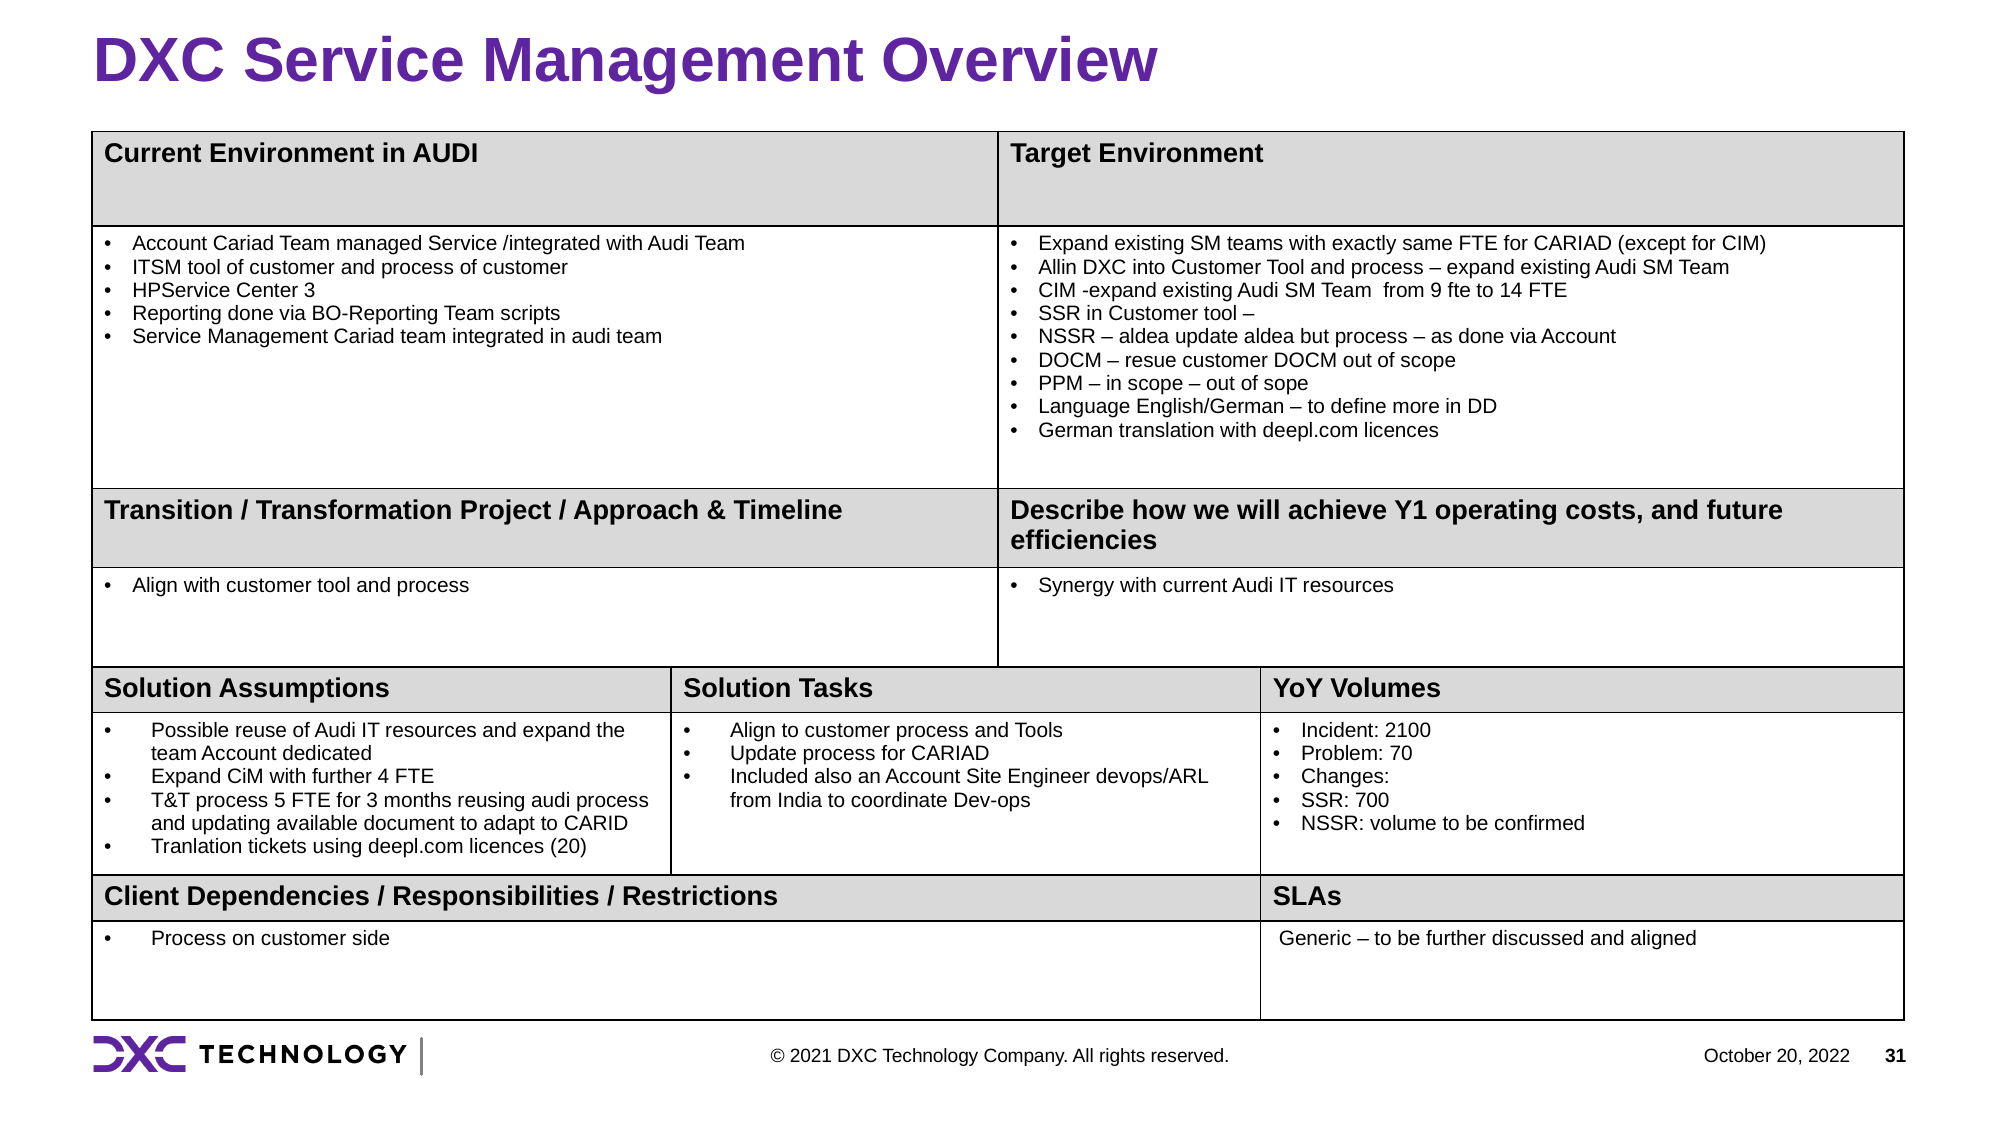

# DXC Service Management Overview
| Current Environment in AUDI |  | Target Environment |  |
| --- | --- | --- | --- |
| Account Cariad Team managed Service /integrated with Audi Team ITSM tool of customer and process of customer HPService Center 3 Reporting done via BO-Reporting Team scripts Service Management Cariad team integrated in audi team |  | Expand existing SM teams with exactly same FTE for CARIAD (except for CIM) Allin DXC into Customer Tool and process – expand existing Audi SM Team CIM -expand existing Audi SM Team from 9 fte to 14 FTE SSR in Customer tool – NSSR – aldea update aldea but process – as done via Account DOCM – resue customer DOCM out of scope PPM – in scope – out of sope Language English/German – to define more in DD German translation with deepl.com licences |  |
| Transition / Transformation Project / Approach & Timeline |  | Describe how we will achieve Y1 operating costs, and future efficiencies | Describe how we will achieve Y1 operating costs, and future efficiencies |
| Align with customer tool and process |  | Synergy with current Audi IT resources |  |
| Solution Assumptions | Solution Tasks |  | YoY Volumes |
| Possible reuse of Audi IT resources and expand the team Account dedicated Expand CiM with further 4 FTE T&T process 5 FTE for 3 months reusing audi process and updating available document to adapt to CARID Tranlation tickets using deepl.com licences (20) | Align to customer process and Tools Update process for CARIAD Included also an Account Site Engineer devops/ARL from India to coordinate Dev-ops |  | Incident: 2100 Problem: 70 Changes: SSR: 700 NSSR: volume to be confirmed |
| Client Dependencies / Responsibilities / Restrictions |  |  | SLAs |
| Process on customer side |  |  | Generic – to be further discussed and aligned |